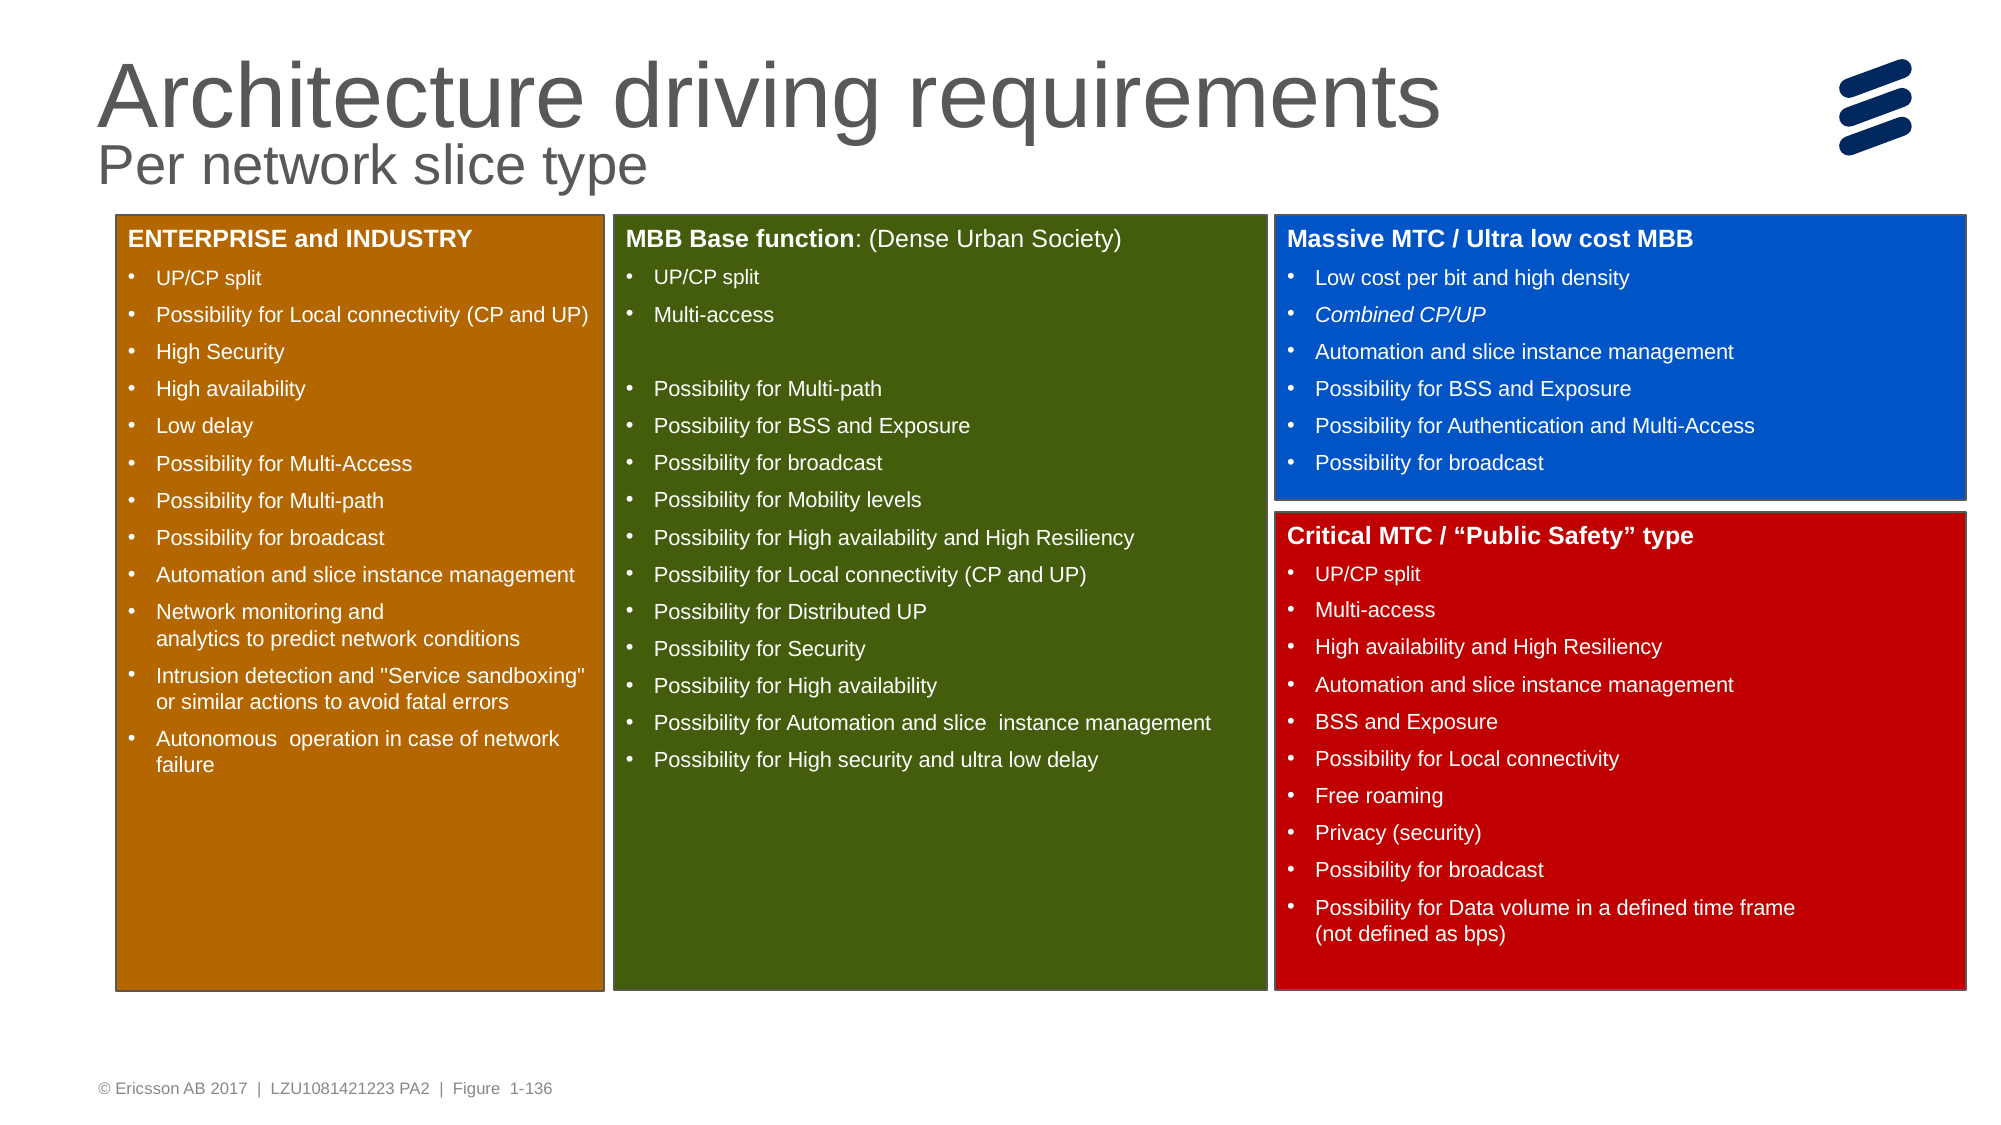

# Architecture driving requirements Per network slice type
MBB Base function: (Dense Urban Society)
UP/CP split
Multi-access

Possibility for Multi-path
Possibility for BSS and Exposure
Possibility for broadcast
Possibility for Mobility levels
Possibility for High availability and High Resiliency
Possibility for Local connectivity (CP and UP)
Possibility for Distributed UP
Possibility for Security
Possibility for High availability
Possibility for Automation and slice  instance management
Possibility for High security and ultra low delay
Massive MTC / Ultra low cost MBB
Low cost per bit and high density
Combined CP/UP
Automation and slice instance management
Possibility for BSS and Exposure
Possibility for Authentication and Multi-Access
Possibility for broadcast
ENTERPRISE and INDUSTRY
UP/CP split
Possibility for Local connectivity (CP and UP)
High Security
High availability
Low delay
Possibility for Multi-Access
Possibility for Multi-path
Possibility for broadcast
Automation and slice instance management
Network monitoring and
analytics to predict network conditions
Intrusion detection and "Service sandboxing"
or similar actions to avoid fatal errors
Autonomous  operation in case of network
failure

Critical MTC / “Public Safety” type
UP/CP split
Multi-access
High availability and High Resiliency
Automation and slice instance management
BSS and Exposure
Possibility for Local connectivity
Free roaming
Privacy (security)
Possibility for broadcast
Possibility for Data volume in a defined time frame
(not defined as bps)